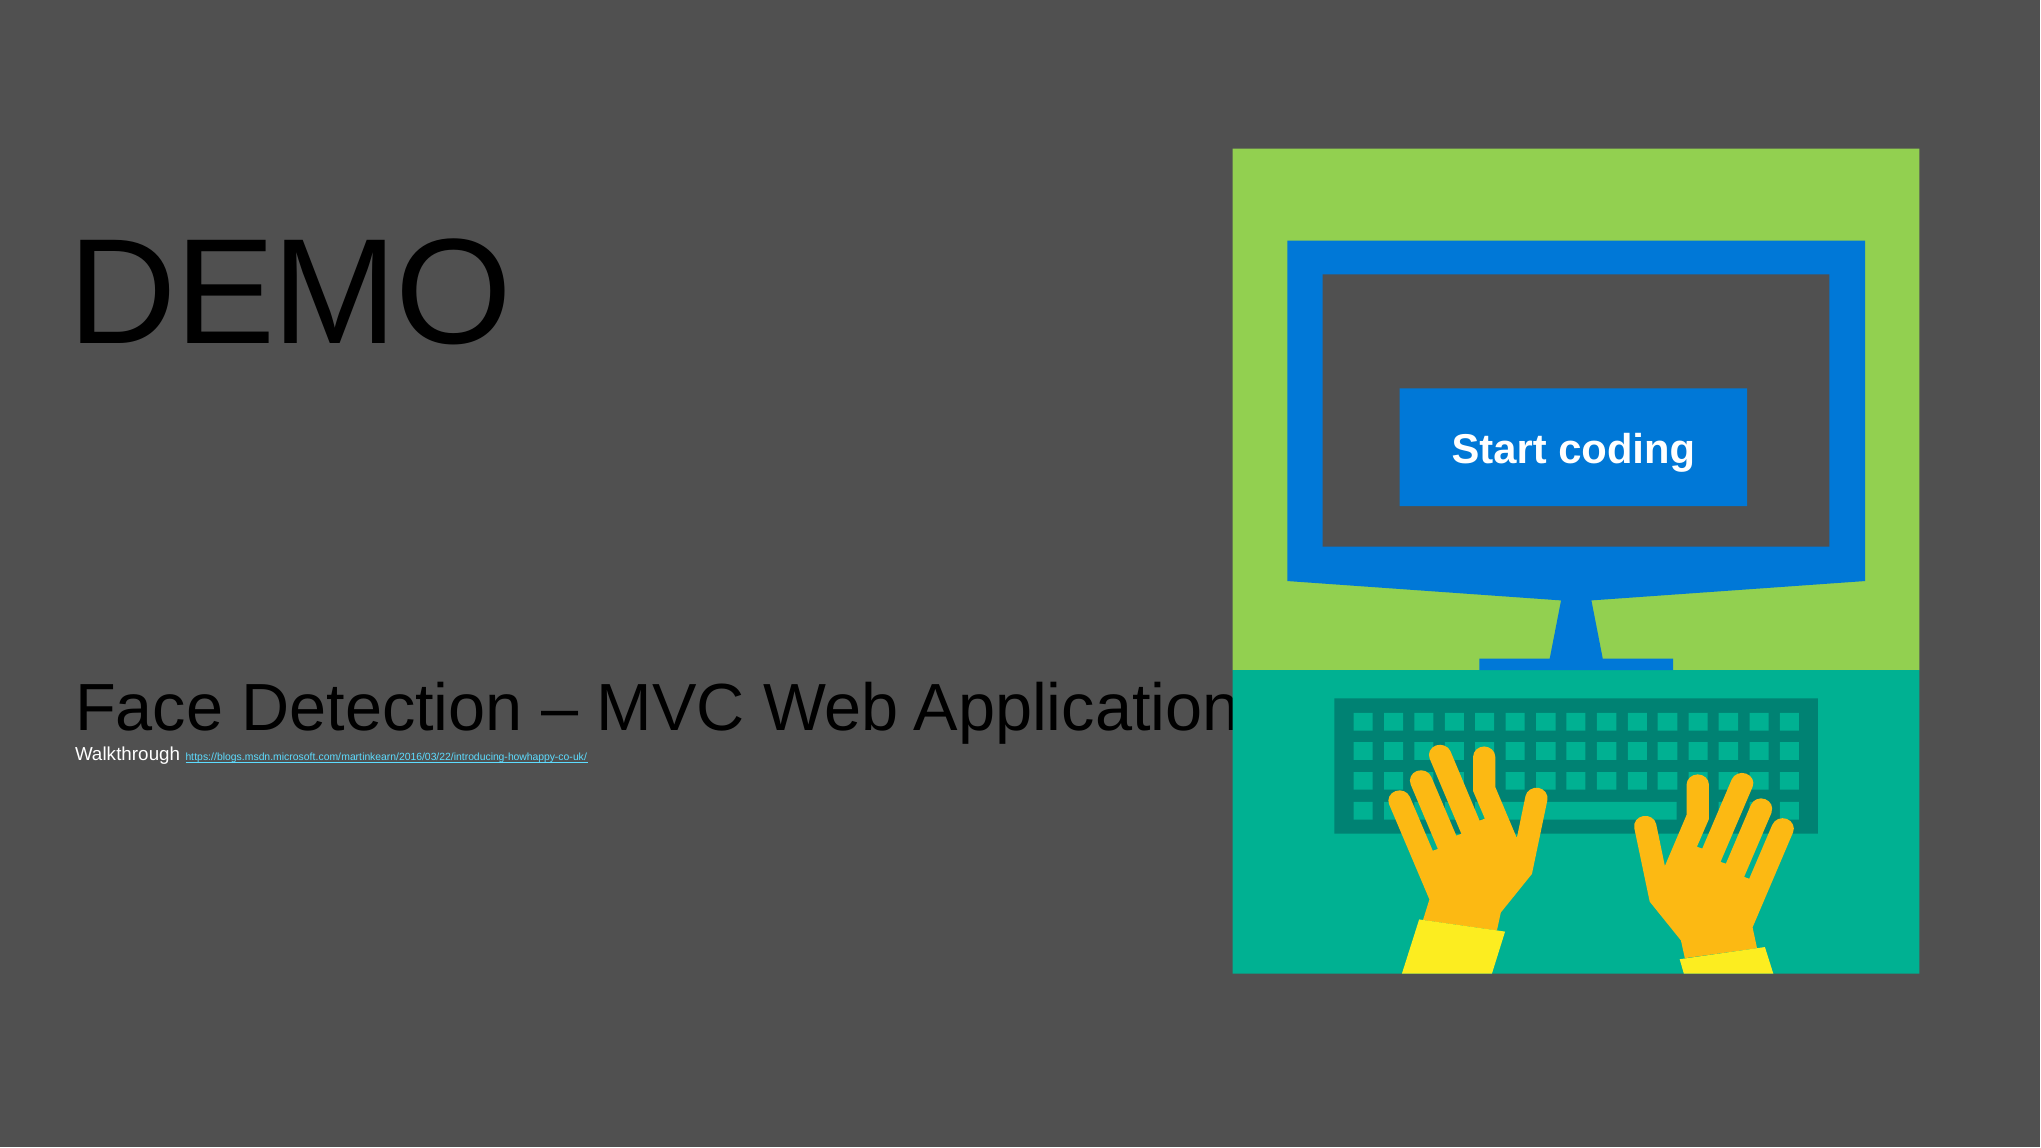

Start coding
# DEMO
Face Detection – MVC Web Application
Walkthrough https://blogs.msdn.microsoft.com/martinkearn/2016/03/22/introducing-howhappy-co-uk/